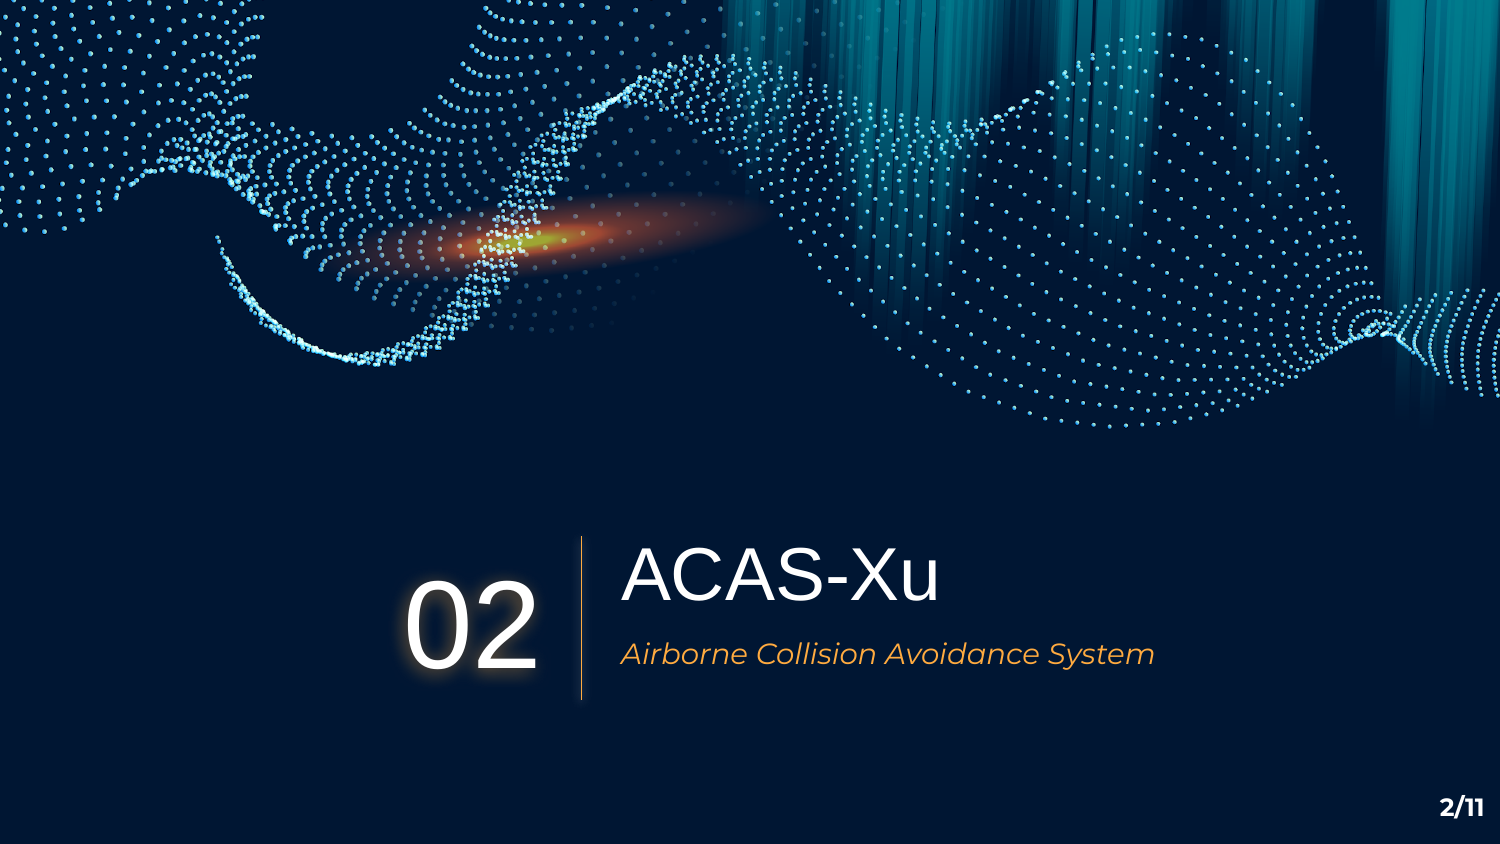

# ACAS-Xu
02
Airborne Collision Avoidance System
2/11